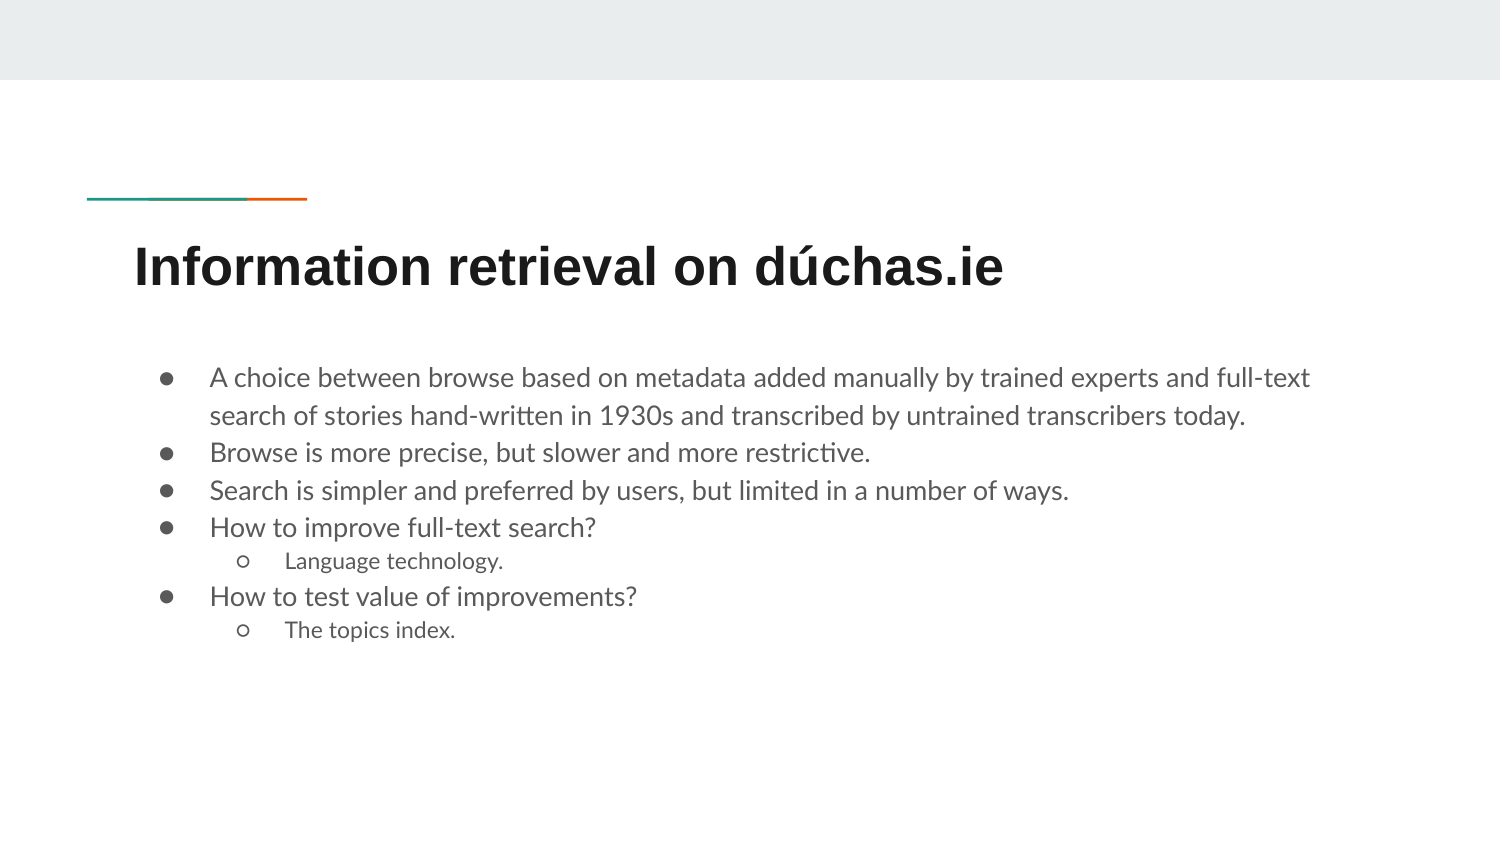

# Information retrieval on dúchas.ie
A choice between browse based on metadata added manually by trained experts and full-text search of stories hand-written in 1930s and transcribed by untrained transcribers today.
Browse is more precise, but slower and more restrictive.
Search is simpler and preferred by users, but limited in a number of ways.
How to improve full-text search?
Language technology.
How to test value of improvements?
The topics index.